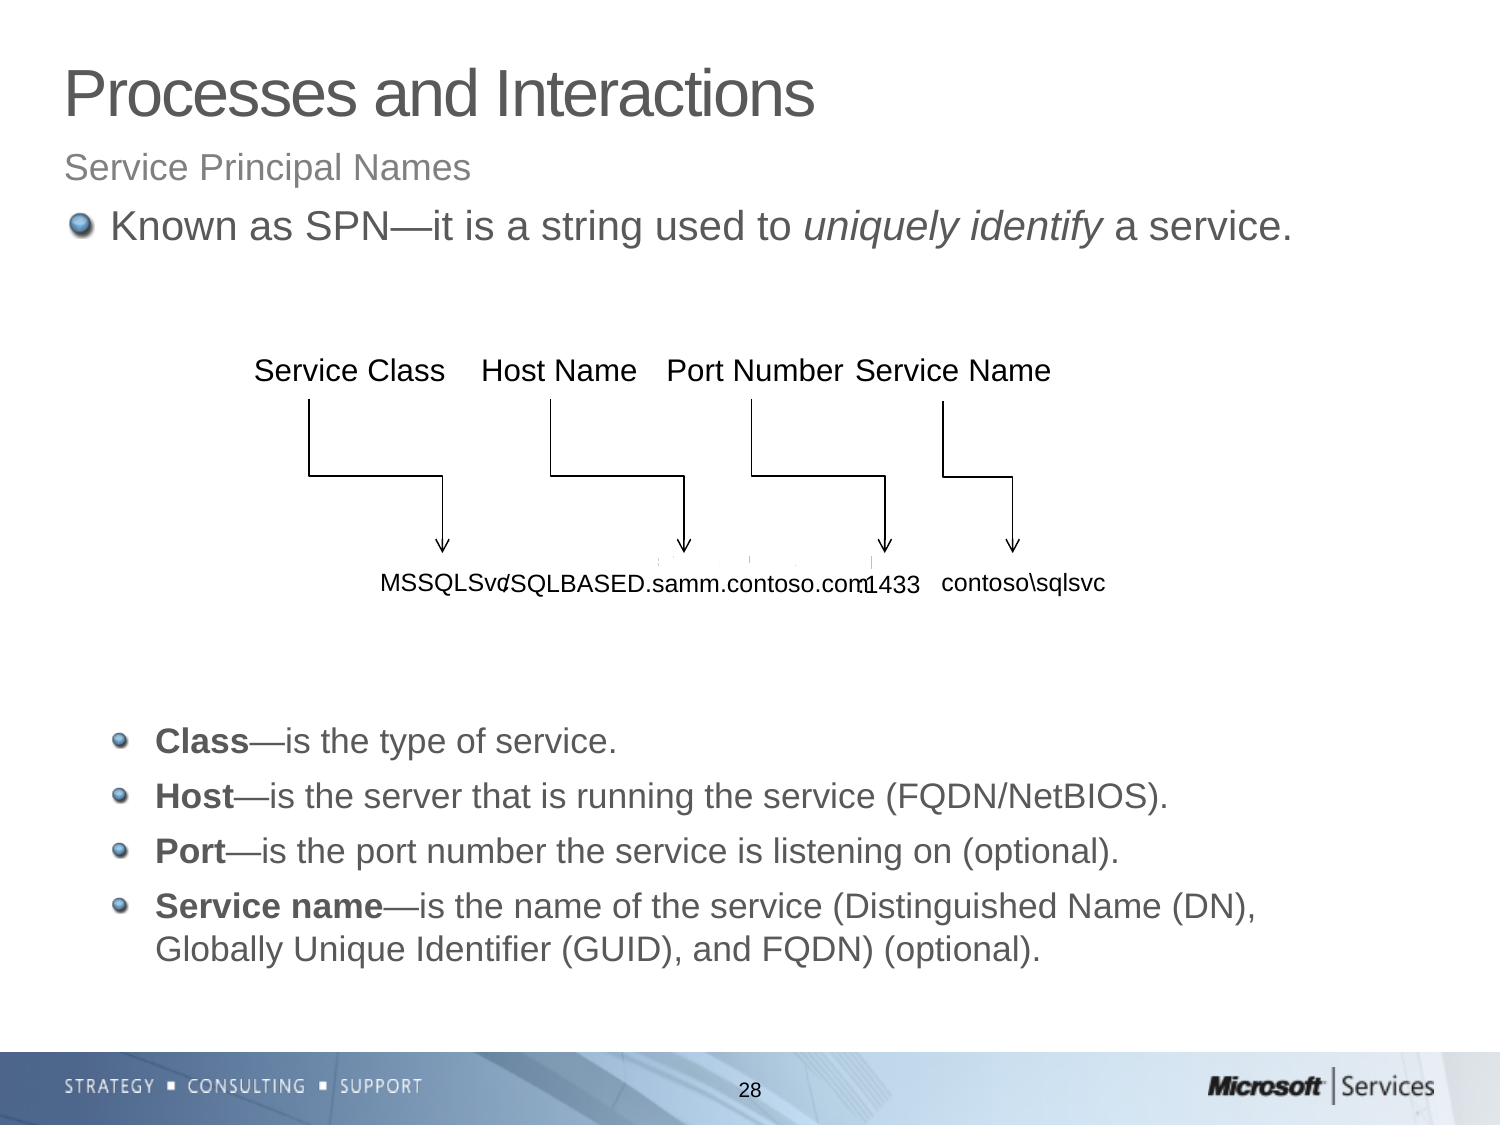

# Processes and Interactions
Service Principal Names
Known as SPN—it is a string used to uniquely identify a service.

Class—is the type of service.
Host—is the server that is running the service (FQDN/NetBIOS).
Port—is the port number the service is listening on (optional).
Service name—is the name of the service (Distinguished Name (DN), Globally Unique Identifier (GUID), and FQDN) (optional).
Service Name
Host Name
Port Number
Service Class
MSSQLSvc
contoso\sqlsvc
/SQLBASED.samm.contoso.com
:1433